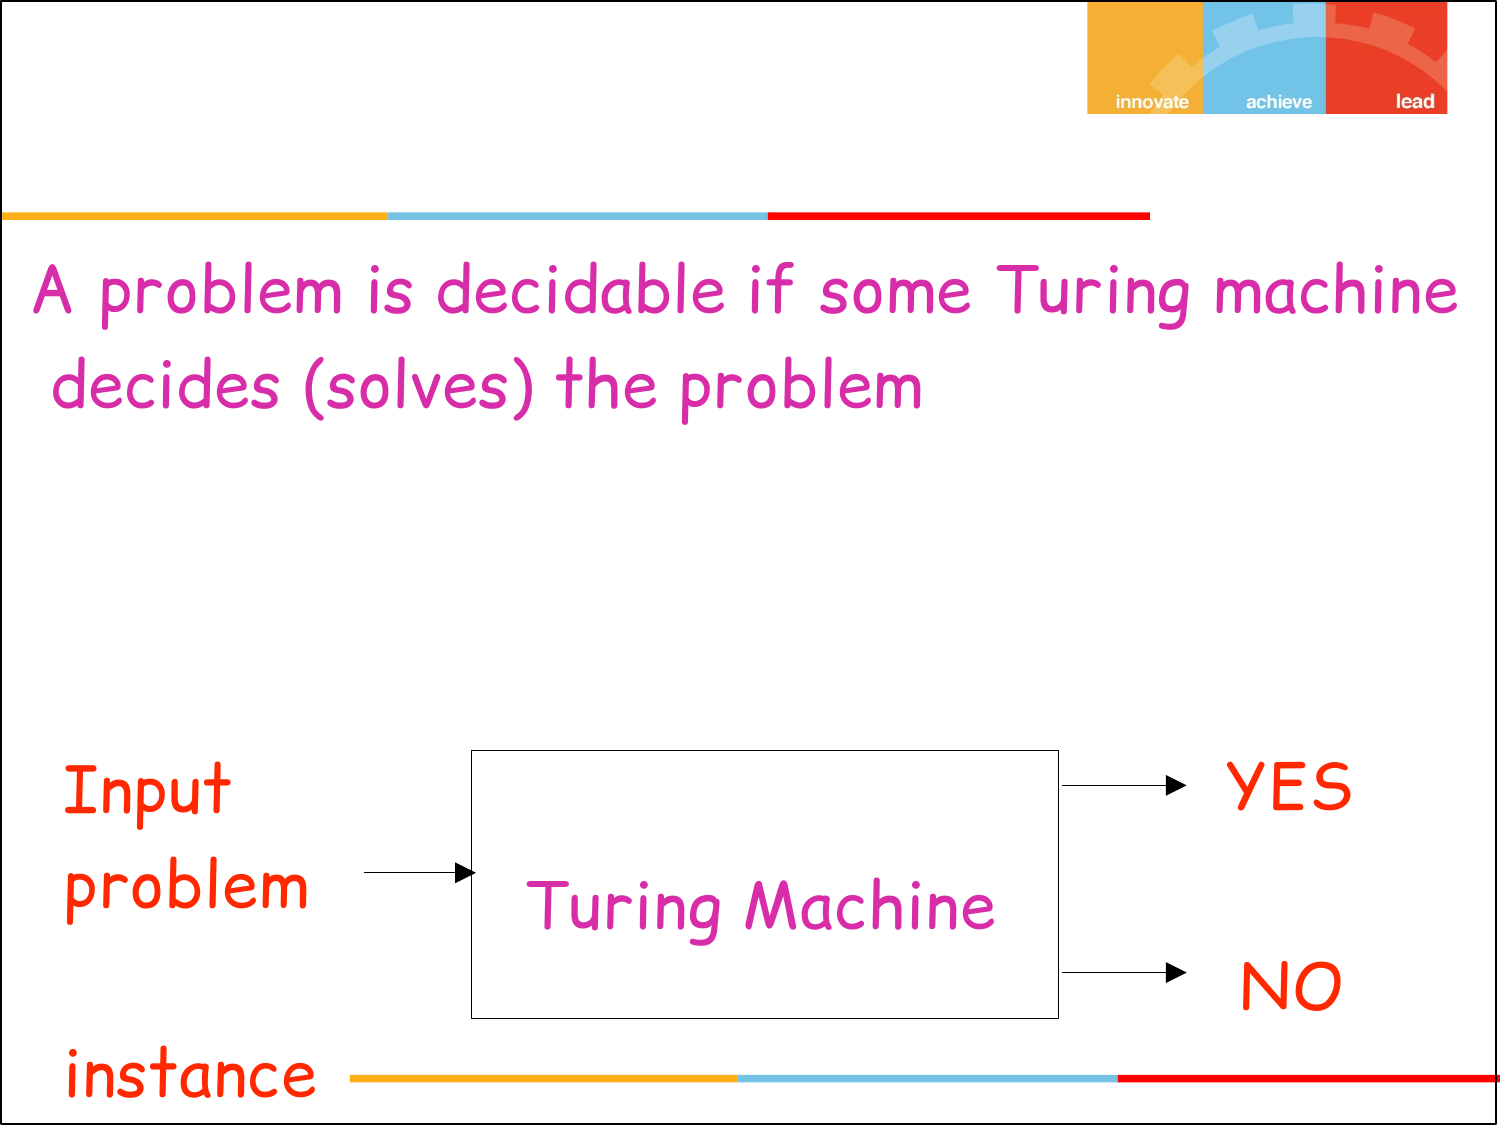

# A problem is decidable if some Turing machine  decides (solves) the problem
Input  problem  instance
YES

Turing Machine

NO